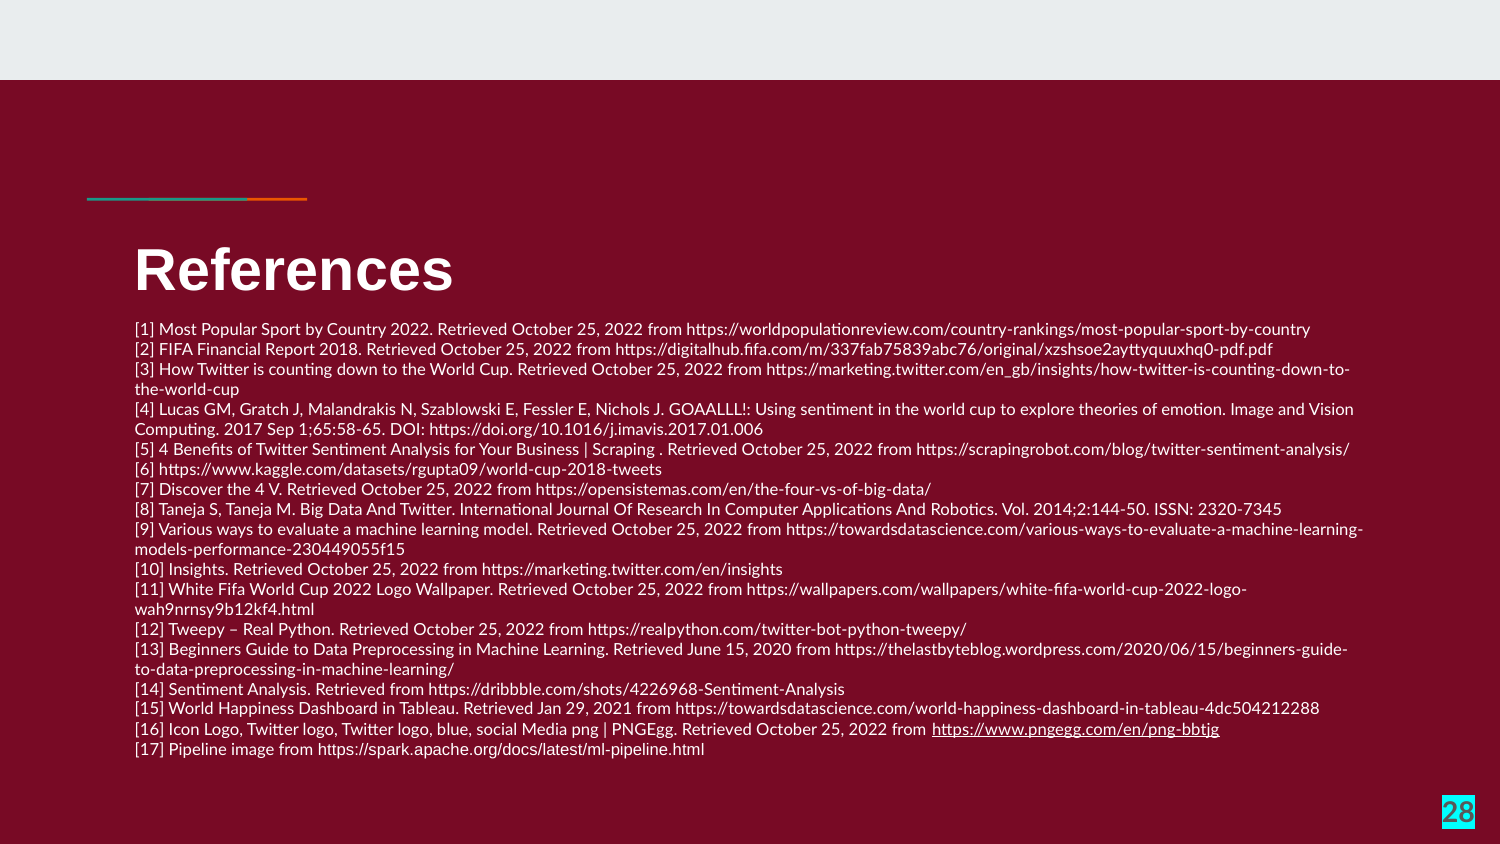

# References
[1] Most Popular Sport by Country 2022. Retrieved October 25, 2022 from https://worldpopulationreview.com/country-rankings/most-popular-sport-by-country
[2] FIFA Financial Report 2018. Retrieved October 25, 2022 from https://digitalhub.fifa.com/m/337fab75839abc76/original/xzshsoe2ayttyquuxhq0-pdf.pdf
[3] How Twitter is counting down to the World Cup. Retrieved October 25, 2022 from https://marketing.twitter.com/en_gb/insights/how-twitter-is-counting-down-to-the-world-cup
[4] Lucas GM, Gratch J, Malandrakis N, Szablowski E, Fessler E, Nichols J. GOAALLL!: Using sentiment in the world cup to explore theories of emotion. Image and Vision
Computing. 2017 Sep 1;65:58-65. DOI: https://doi.org/10.1016/j.imavis.2017.01.006
[5] 4 Benefits of Twitter Sentiment Analysis for Your Business | Scraping . Retrieved October 25, 2022 from https://scrapingrobot.com/blog/twitter-sentiment-analysis/
[6] https://www.kaggle.com/datasets/rgupta09/world-cup-2018-tweets
[7] Discover the 4 V. Retrieved October 25, 2022 from https://opensistemas.com/en/the-four-vs-of-big-data/
[8] Taneja S, Taneja M. Big Data And Twitter. International Journal Of Research In Computer Applications And Robotics. Vol. 2014;2:144-50. ISSN: 2320-7345
[9] Various ways to evaluate a machine learning model. Retrieved October 25, 2022 from https://towardsdatascience.com/various-ways-to-evaluate-a-machine-learning-models-performance-230449055f15
[10] Insights. Retrieved October 25, 2022 from https://marketing.twitter.com/en/insights
[11] White Fifa World Cup 2022 Logo Wallpaper. Retrieved October 25, 2022 from https://wallpapers.com/wallpapers/white-fifa-world-cup-2022-logo-wah9nrnsy9b12kf4.html
[12] Tweepy – Real Python. Retrieved October 25, 2022 from https://realpython.com/twitter-bot-python-tweepy/
[13] Beginners Guide to Data Preprocessing in Machine Learning. Retrieved June 15, 2020 from https://thelastbyteblog.wordpress.com/2020/06/15/beginners-guide-to-data-preprocessing-in-machine-learning/
[14] Sentiment Analysis. Retrieved from https://dribbble.com/shots/4226968-Sentiment-Analysis
[15] World Happiness Dashboard in Tableau. Retrieved Jan 29, 2021 from https://towardsdatascience.com/world-happiness-dashboard-in-tableau-4dc504212288
[16] Icon Logo, Twitter logo, Twitter logo, blue, social Media png | PNGEgg. Retrieved October 25, 2022 from https://www.pngegg.com/en/png-bbtjg
[17] Pipeline image from https://spark.apache.org/docs/latest/ml-pipeline.html
28